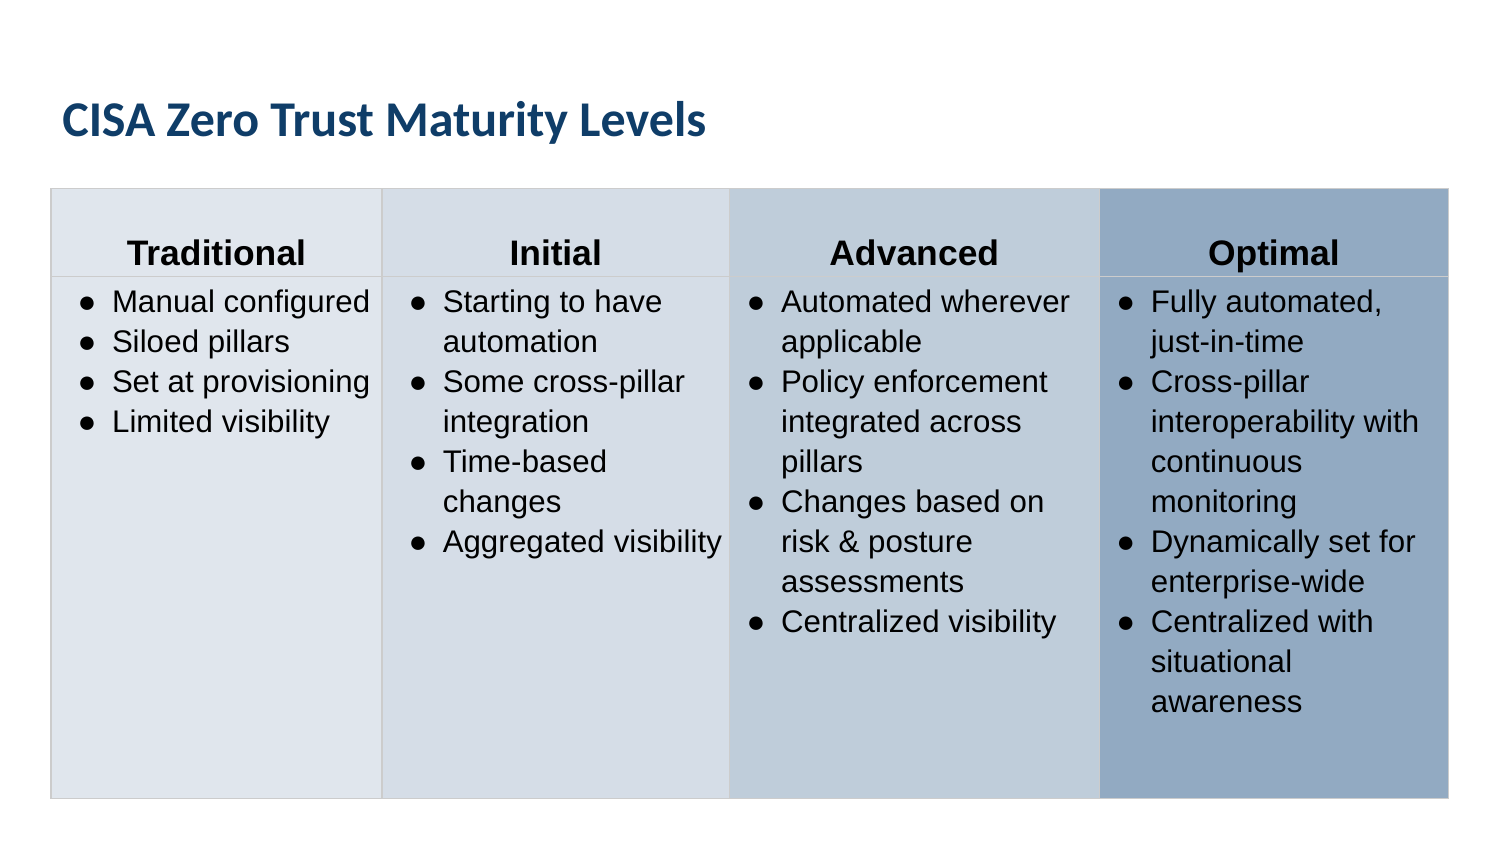

# CISA Zero Trust Maturity Levels
| Traditional | Initial | Advanced | Optimal |
| --- | --- | --- | --- |
| Manual configured Siloed pillars Set at provisioning Limited visibility | Starting to have automation Some cross-pillar integration Time-based changes Aggregated visibility | Automated wherever applicable Policy enforcement integrated across pillars Changes based on risk & posture assessments Centralized visibility | Fully automated, just-in-time Cross-pillar interoperability with continuous monitoring Dynamically set for enterprise-wide Centralized with situational awareness |